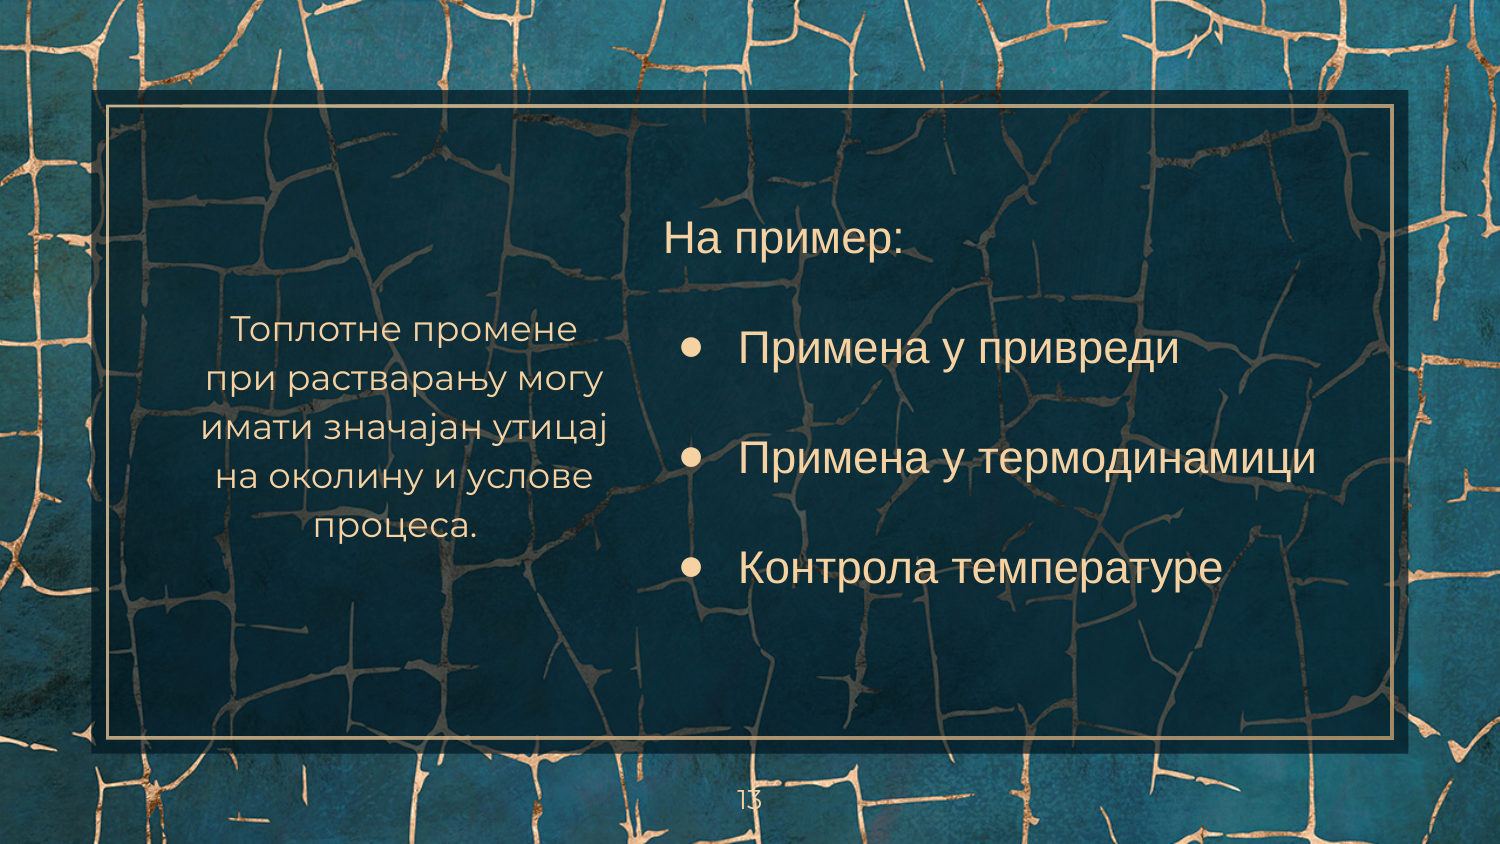

На пример:

Примена у привреди

Примена у термодинамици

Контрола температуре
Топлотне промене при растварању могу имати значајан утицај на околину и услове процеса.

13